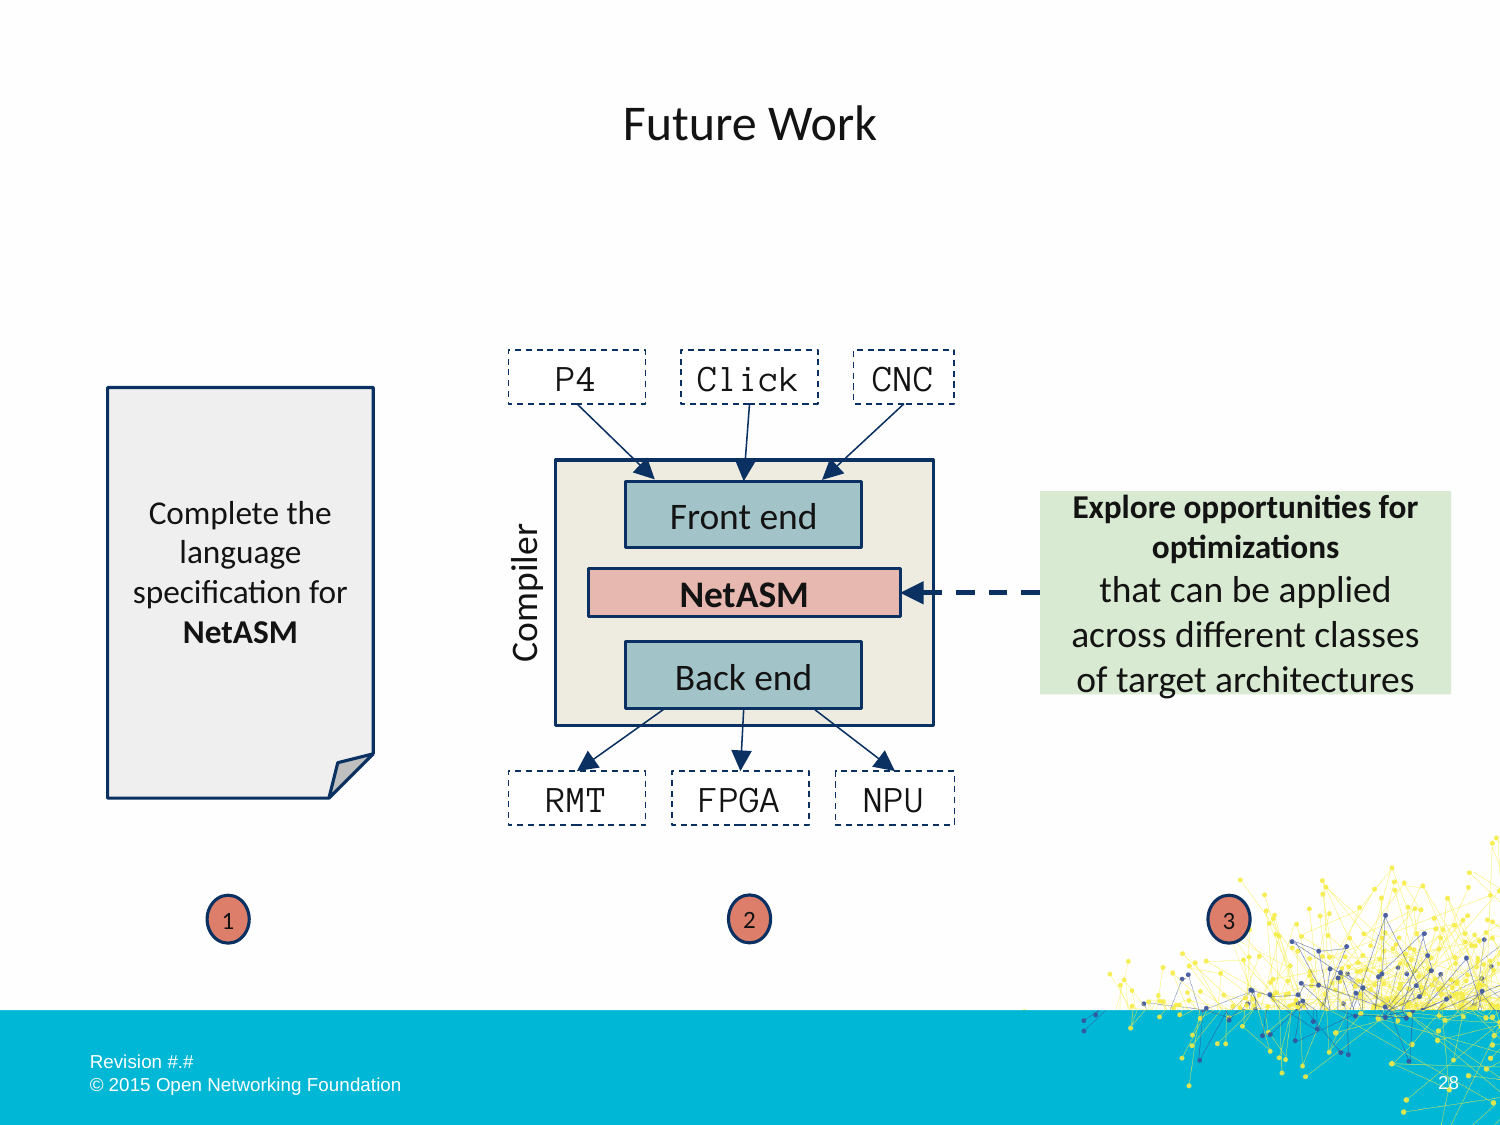

# Future Work
P4
Click
CNC
Complete the language specification for NetASM

Front end
Explore opportunities for optimizations
that can be applied across different classes of target architectures
Compiler
NetASM
Back end
RMT
FPGA
NPU
2
1
3

28